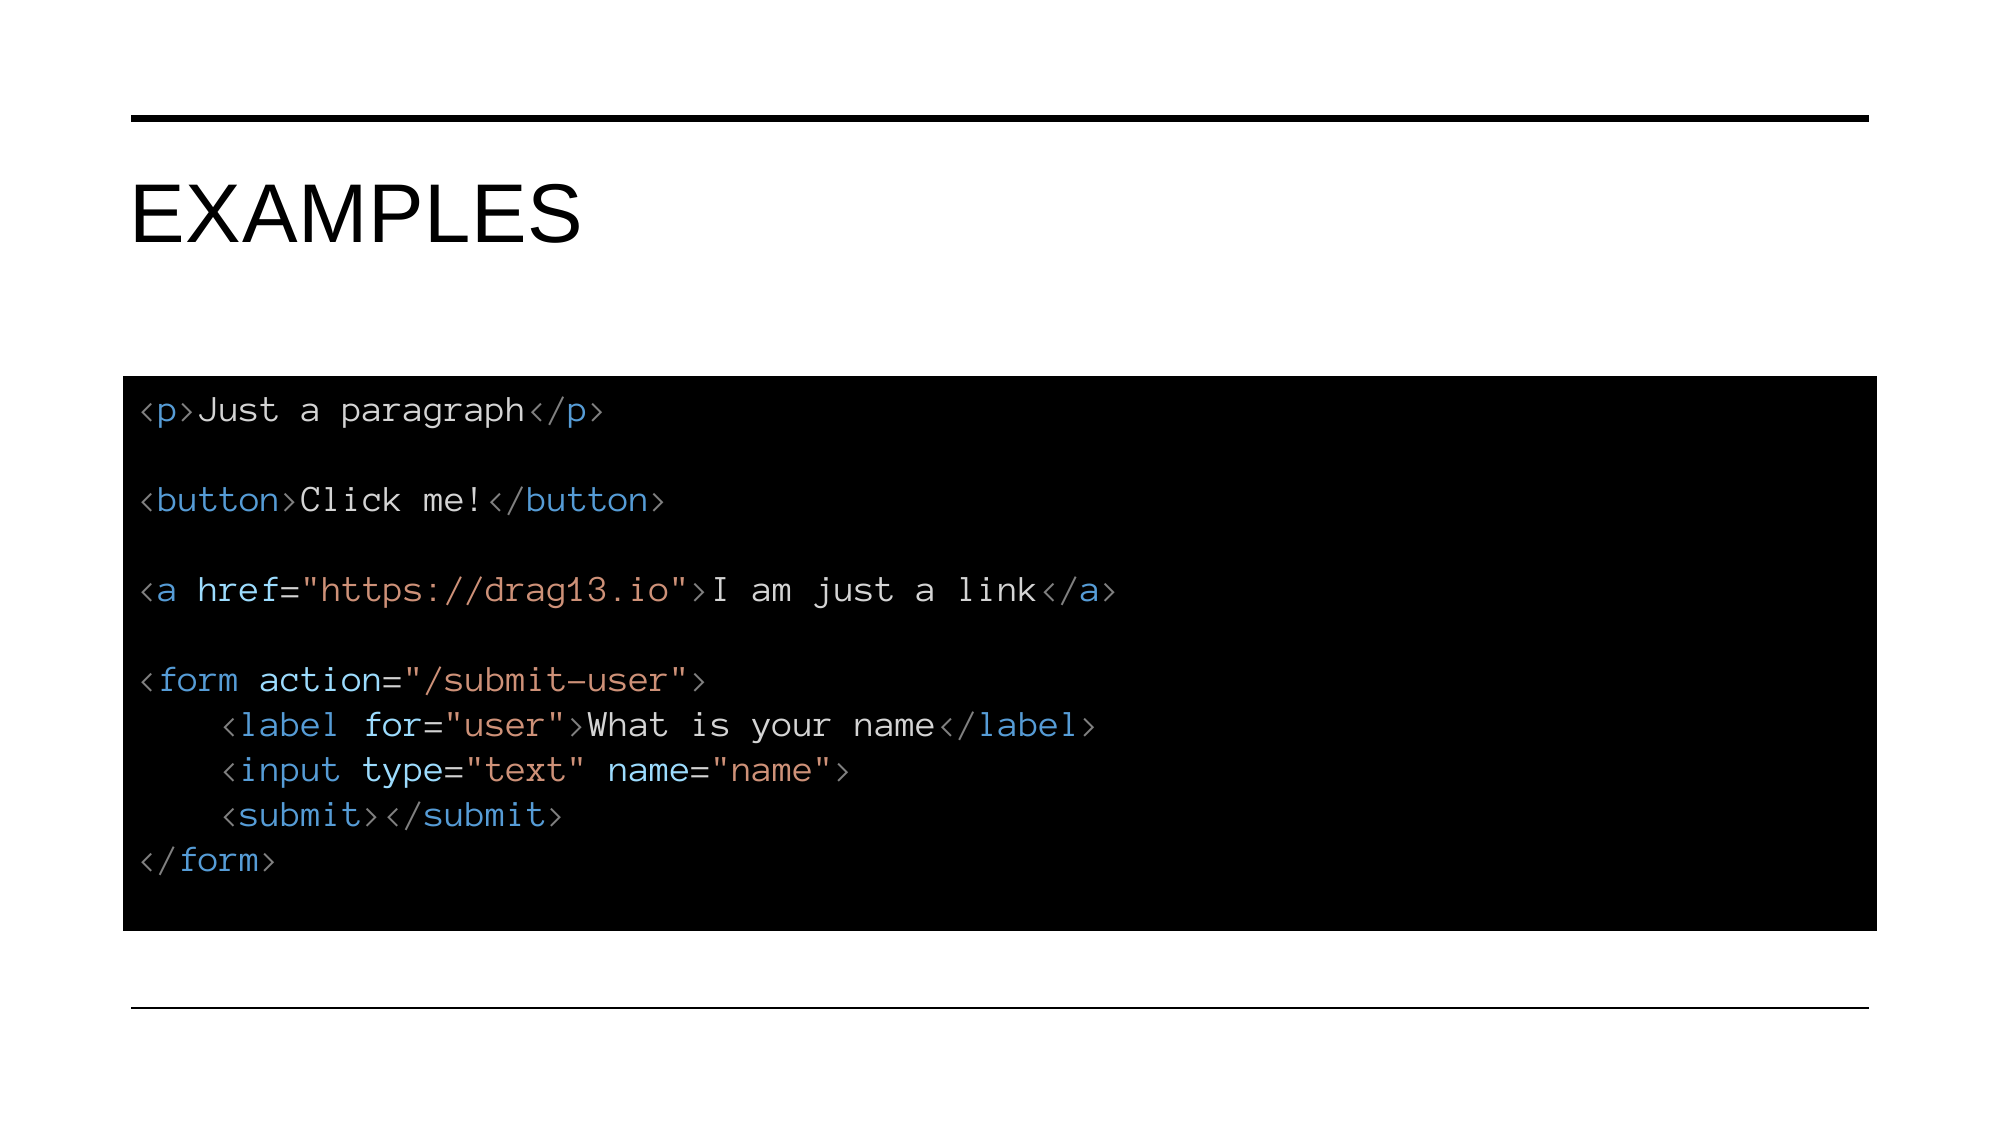

# Examples
<p>Just a paragraph</p>

<button>Click me!</button>

<a href="https://drag13.io">I am just a link</a>

<form action="/submit-user">
    <label for="user">What is your name</label>
    <input type="text" name="name">
    <submit></submit>
</form>